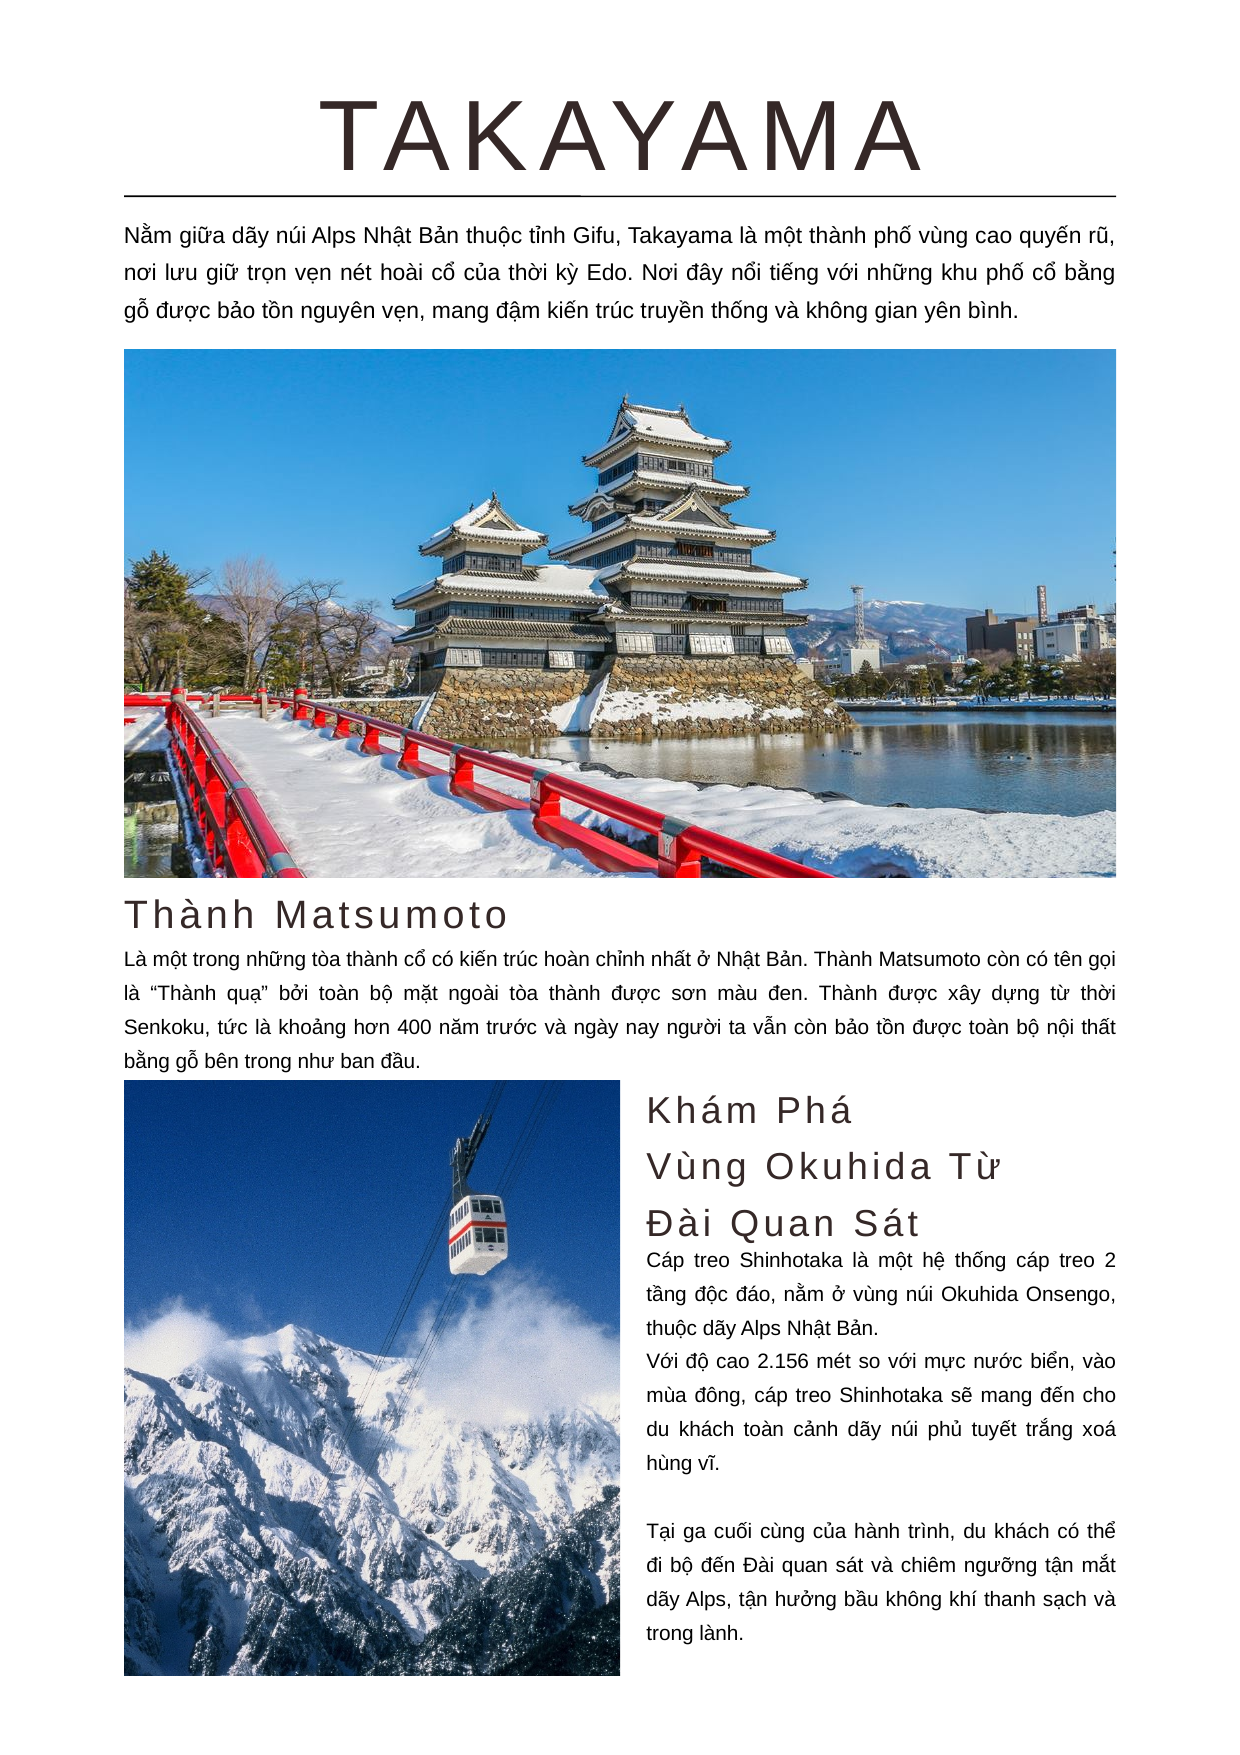

TAKAYAMA

Nằm giữa dãy núi Alps Nhật Bản thuộc tỉnh Gifu, Takayama là một thành phố vùng cao quyến rũ, nơi lưu giữ trọn vẹn nét hoài cổ của thời kỳ Edo. Nơi đây nổi tiếng với những khu phố cổ bằng gỗ được bảo tồn nguyên vẹn, mang đậm kiến trúc truyền thống và không gian yên bình.

Thành Matsumoto
Là một trong những tòa thành cổ có kiến trúc hoàn chỉnh nhất ở Nhật Bản. Thành Matsumoto còn có tên gọi là “Thành quạ” bởi toàn bộ mặt ngoài tòa thành được sơn màu đen. Thành được xây dựng từ thời Senkoku, tức là khoảng hơn 400 năm trước và ngày nay người ta vẫn còn bảo tồn được toàn bộ nội thất bằng gỗ bên trong như ban đầu.
Khám Phá
Vùng Okuhida Từ
Đài Quan Sát

Cáp treo Shinhotaka là một hệ thống cáp treo 2 tầng độc đáo, nằm ở vùng núi Okuhida Onsengo, thuộc dãy Alps Nhật Bản.
Với độ cao 2.156 mét so với mực nước biển, vào mùa đông, cáp treo Shinhotaka sẽ mang đến cho du khách toàn cảnh dãy núi phủ tuyết trắng xoá hùng vĩ.

Tại ga cuối cùng của hành trình, du khách có thể đi bộ đến Đài quan sát và chiêm ngưỡng tận mắt dãy Alps, tận hưởng bầu không khí thanh sạch và trong lành.